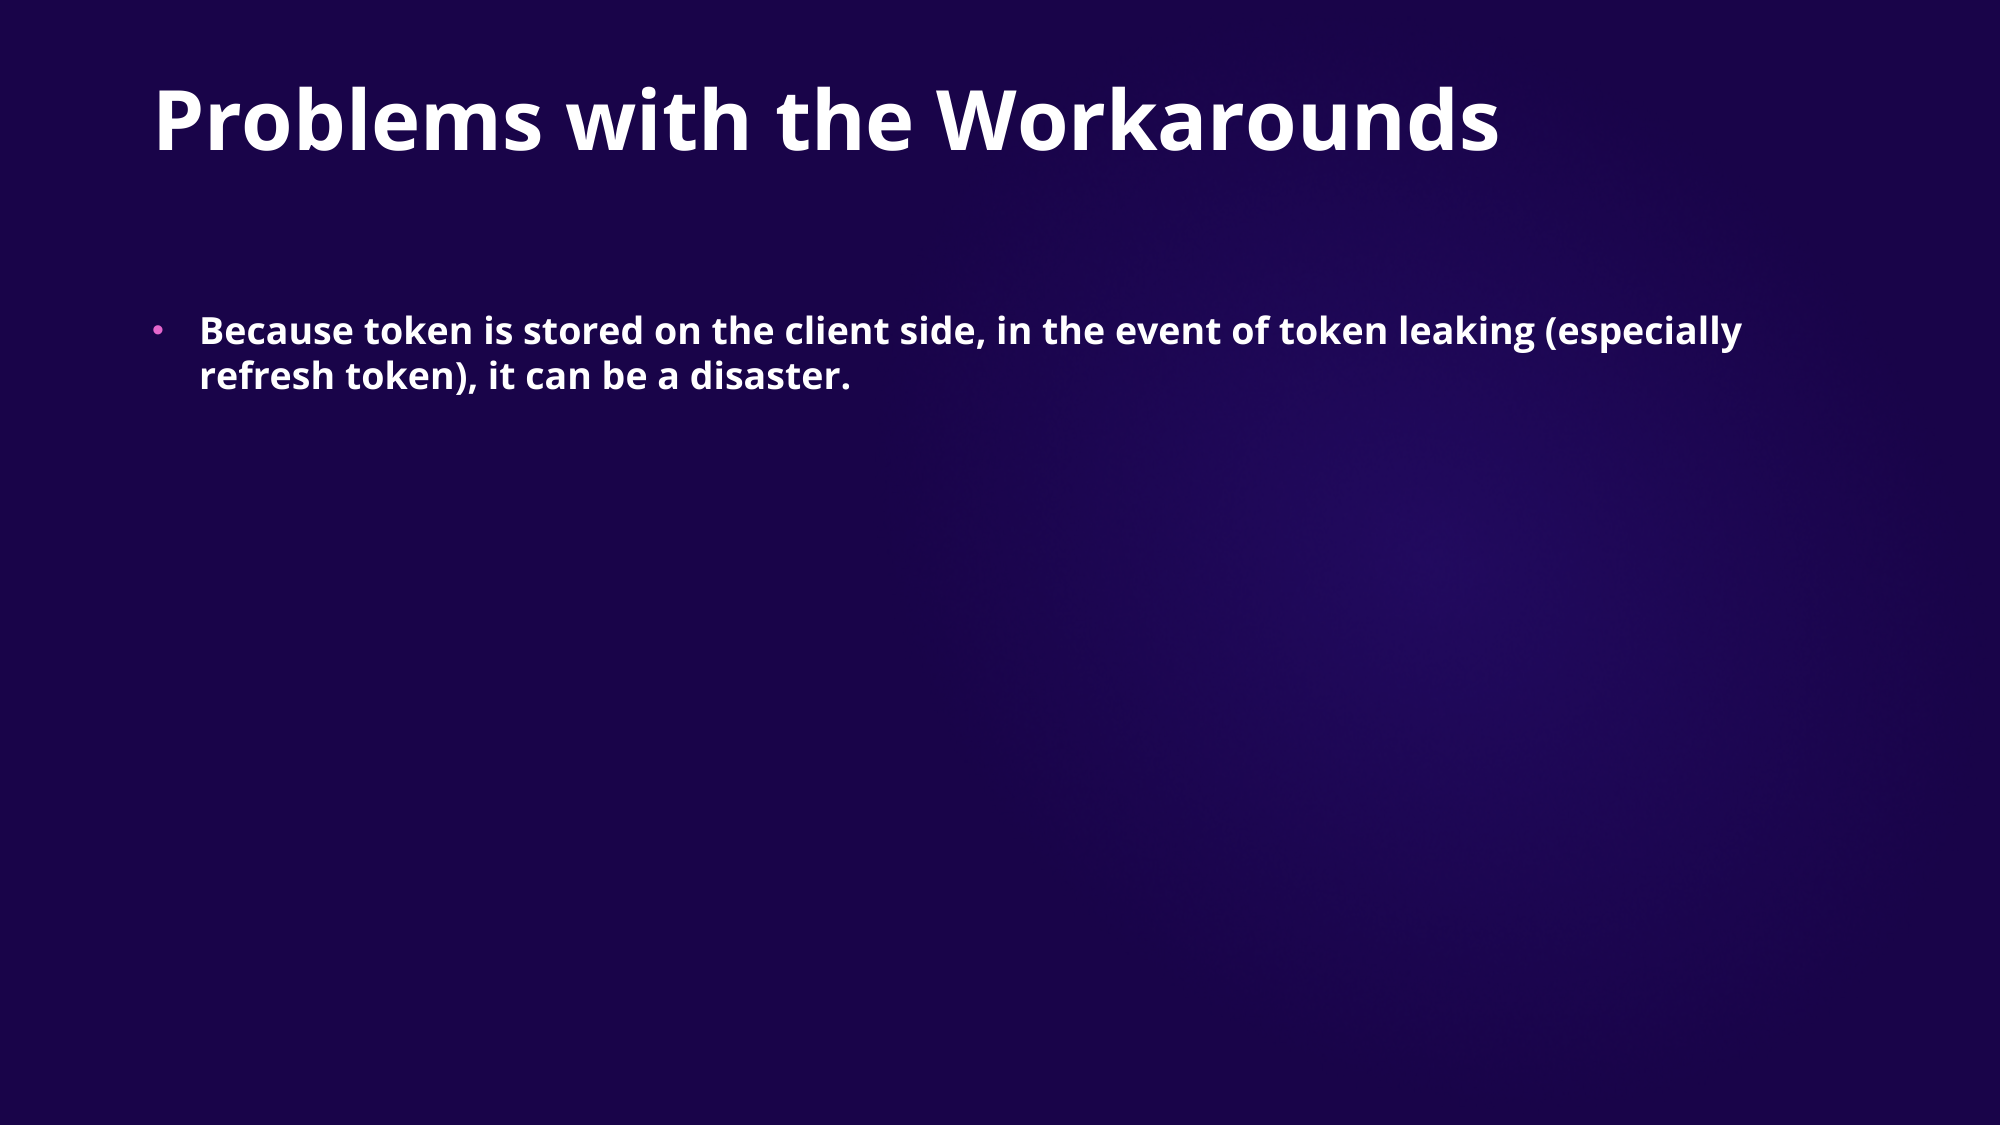

Problems with the Workarounds
Because token is stored on the client side, in the event of token leaking (especially refresh token), it can be a disaster.